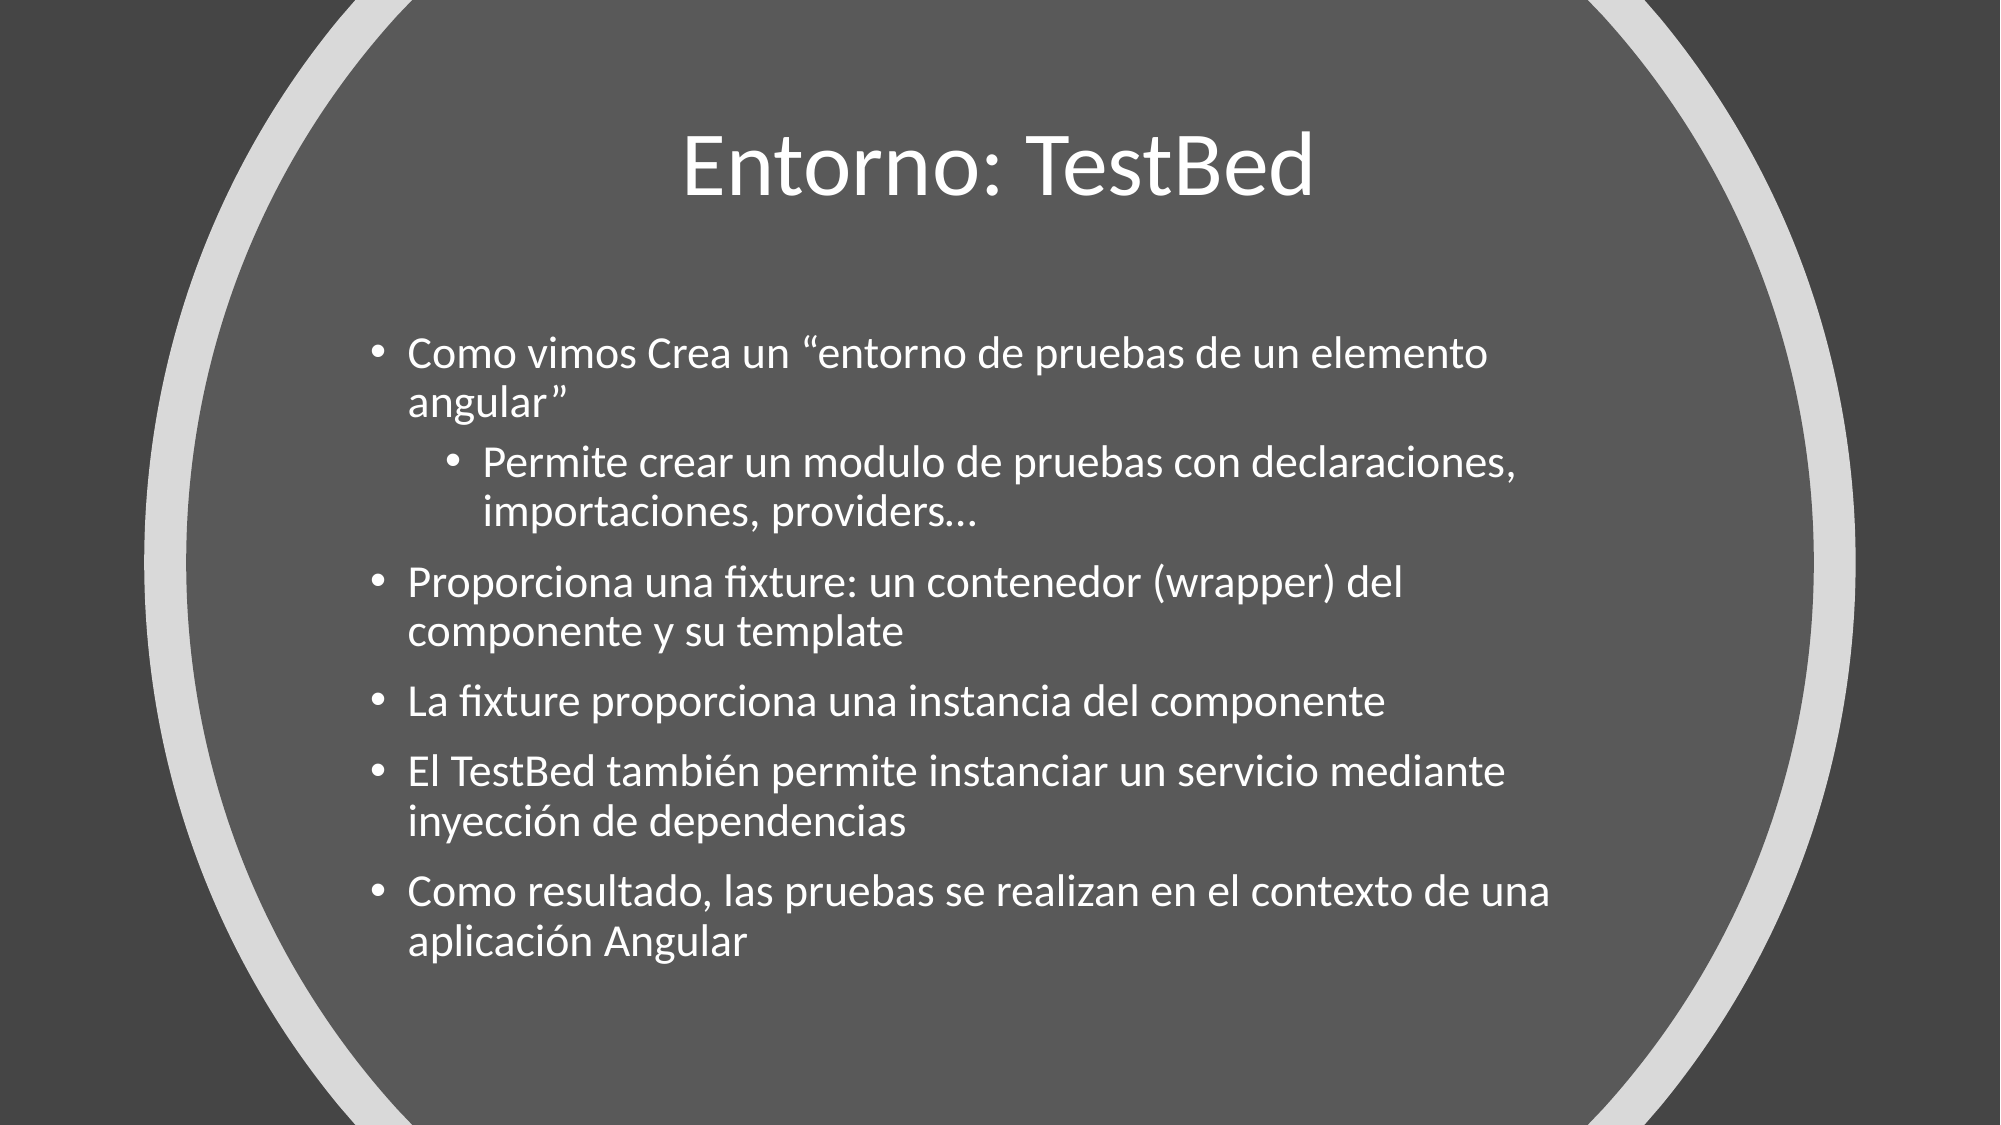

# Entorno: TestBed
Como vimos Crea un “entorno de pruebas de un elemento angular”
Permite crear un modulo de pruebas con declaraciones, importaciones, providers…
Proporciona una fixture: un contenedor (wrapper) del componente y su template
La fixture proporciona una instancia del componente
El TestBed también permite instanciar un servicio mediante inyección de dependencias
Como resultado, las pruebas se realizan en el contexto de una aplicación Angular